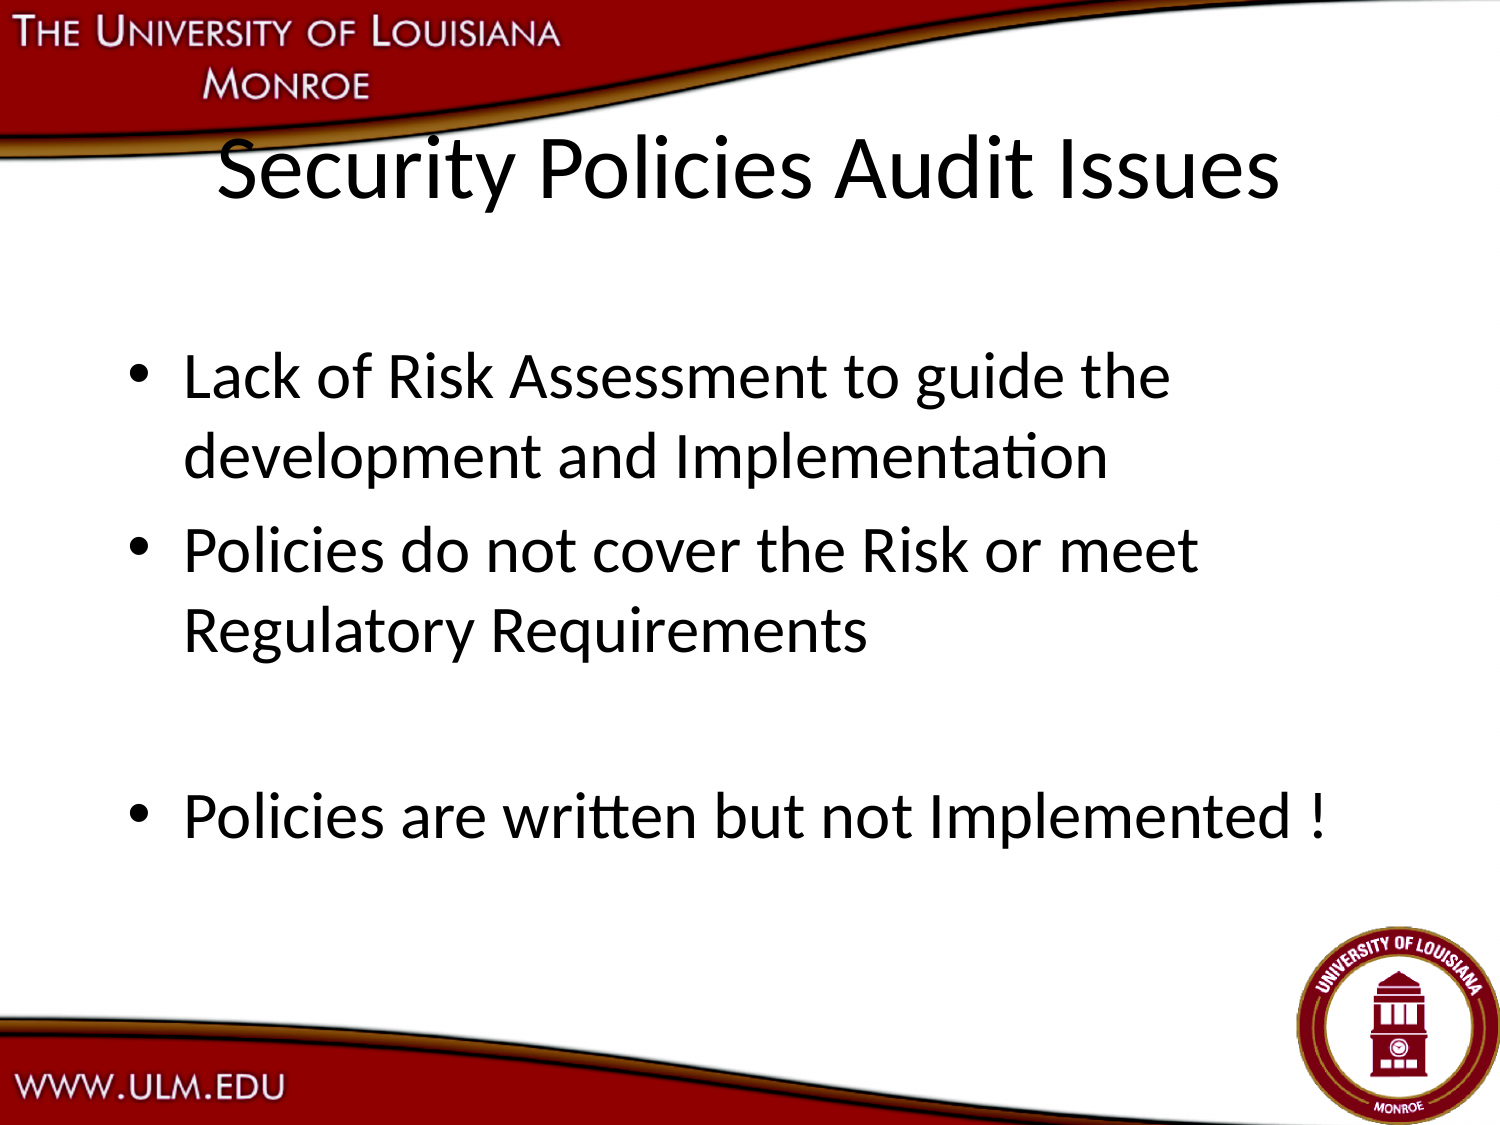

# Security Policies Audit Issues
Lack of Risk Assessment to guide the development and Implementation
Policies do not cover the Risk or meet Regulatory Requirements

Policies are written but not Implemented !